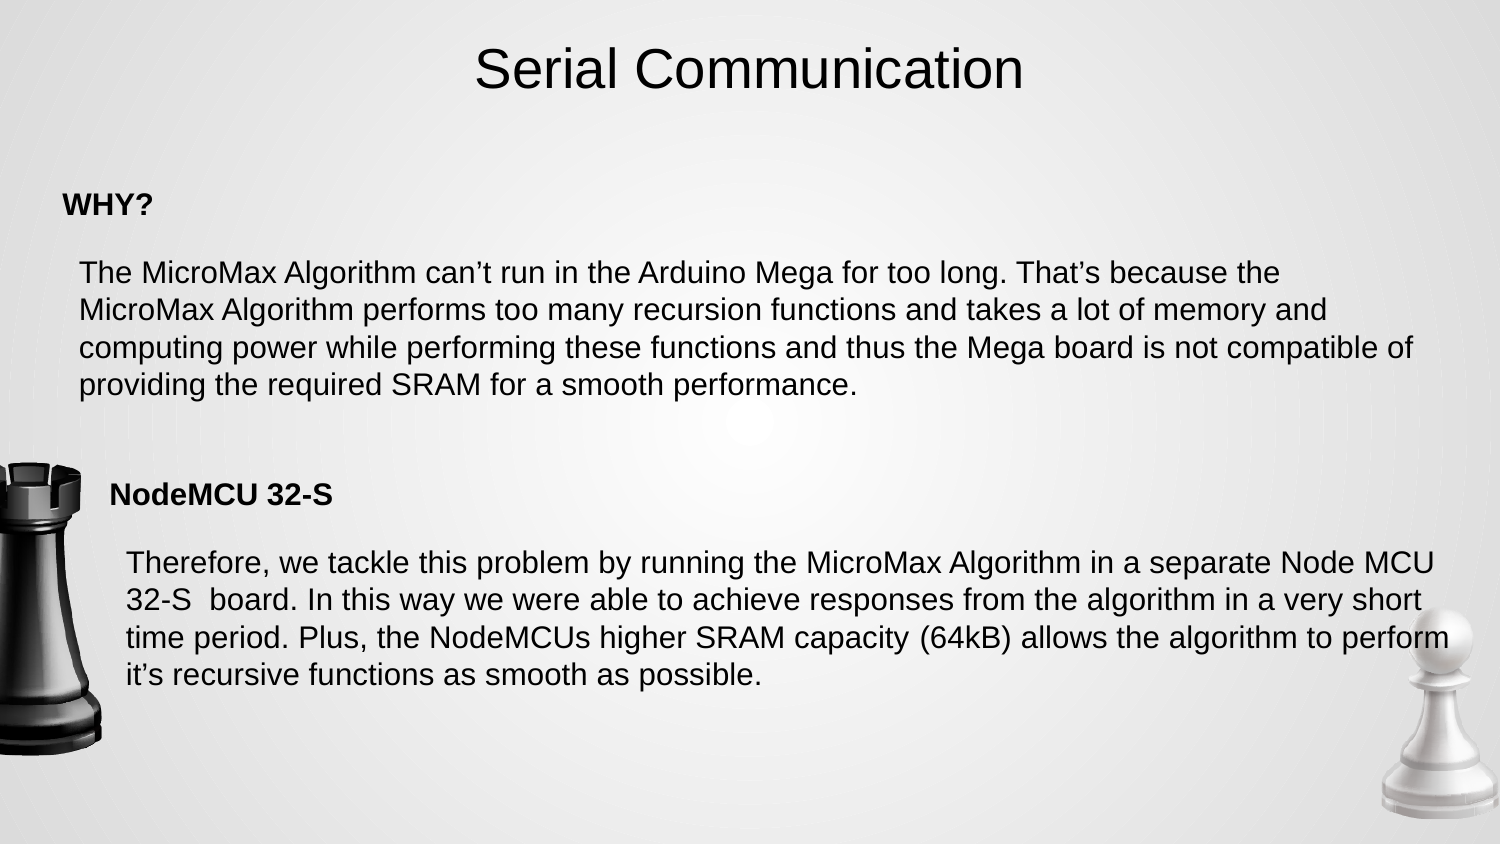

# Serial Communication
WHY?
The MicroMax Algorithm can’t run in the Arduino Mega for too long. That’s because the MicroMax Algorithm performs too many recursion functions and takes a lot of memory and computing power while performing these functions and thus the Mega board is not compatible of providing the required SRAM for a smooth performance.
NodeMCU 32-S
Therefore, we tackle this problem by running the MicroMax Algorithm in a separate Node MCU 32-S  board. In this way we were able to achieve responses from the algorithm in a very short time period. Plus, the NodeMCUs higher SRAM capacity (64kB) allows the algorithm to perform it’s recursive functions as smooth as possible.